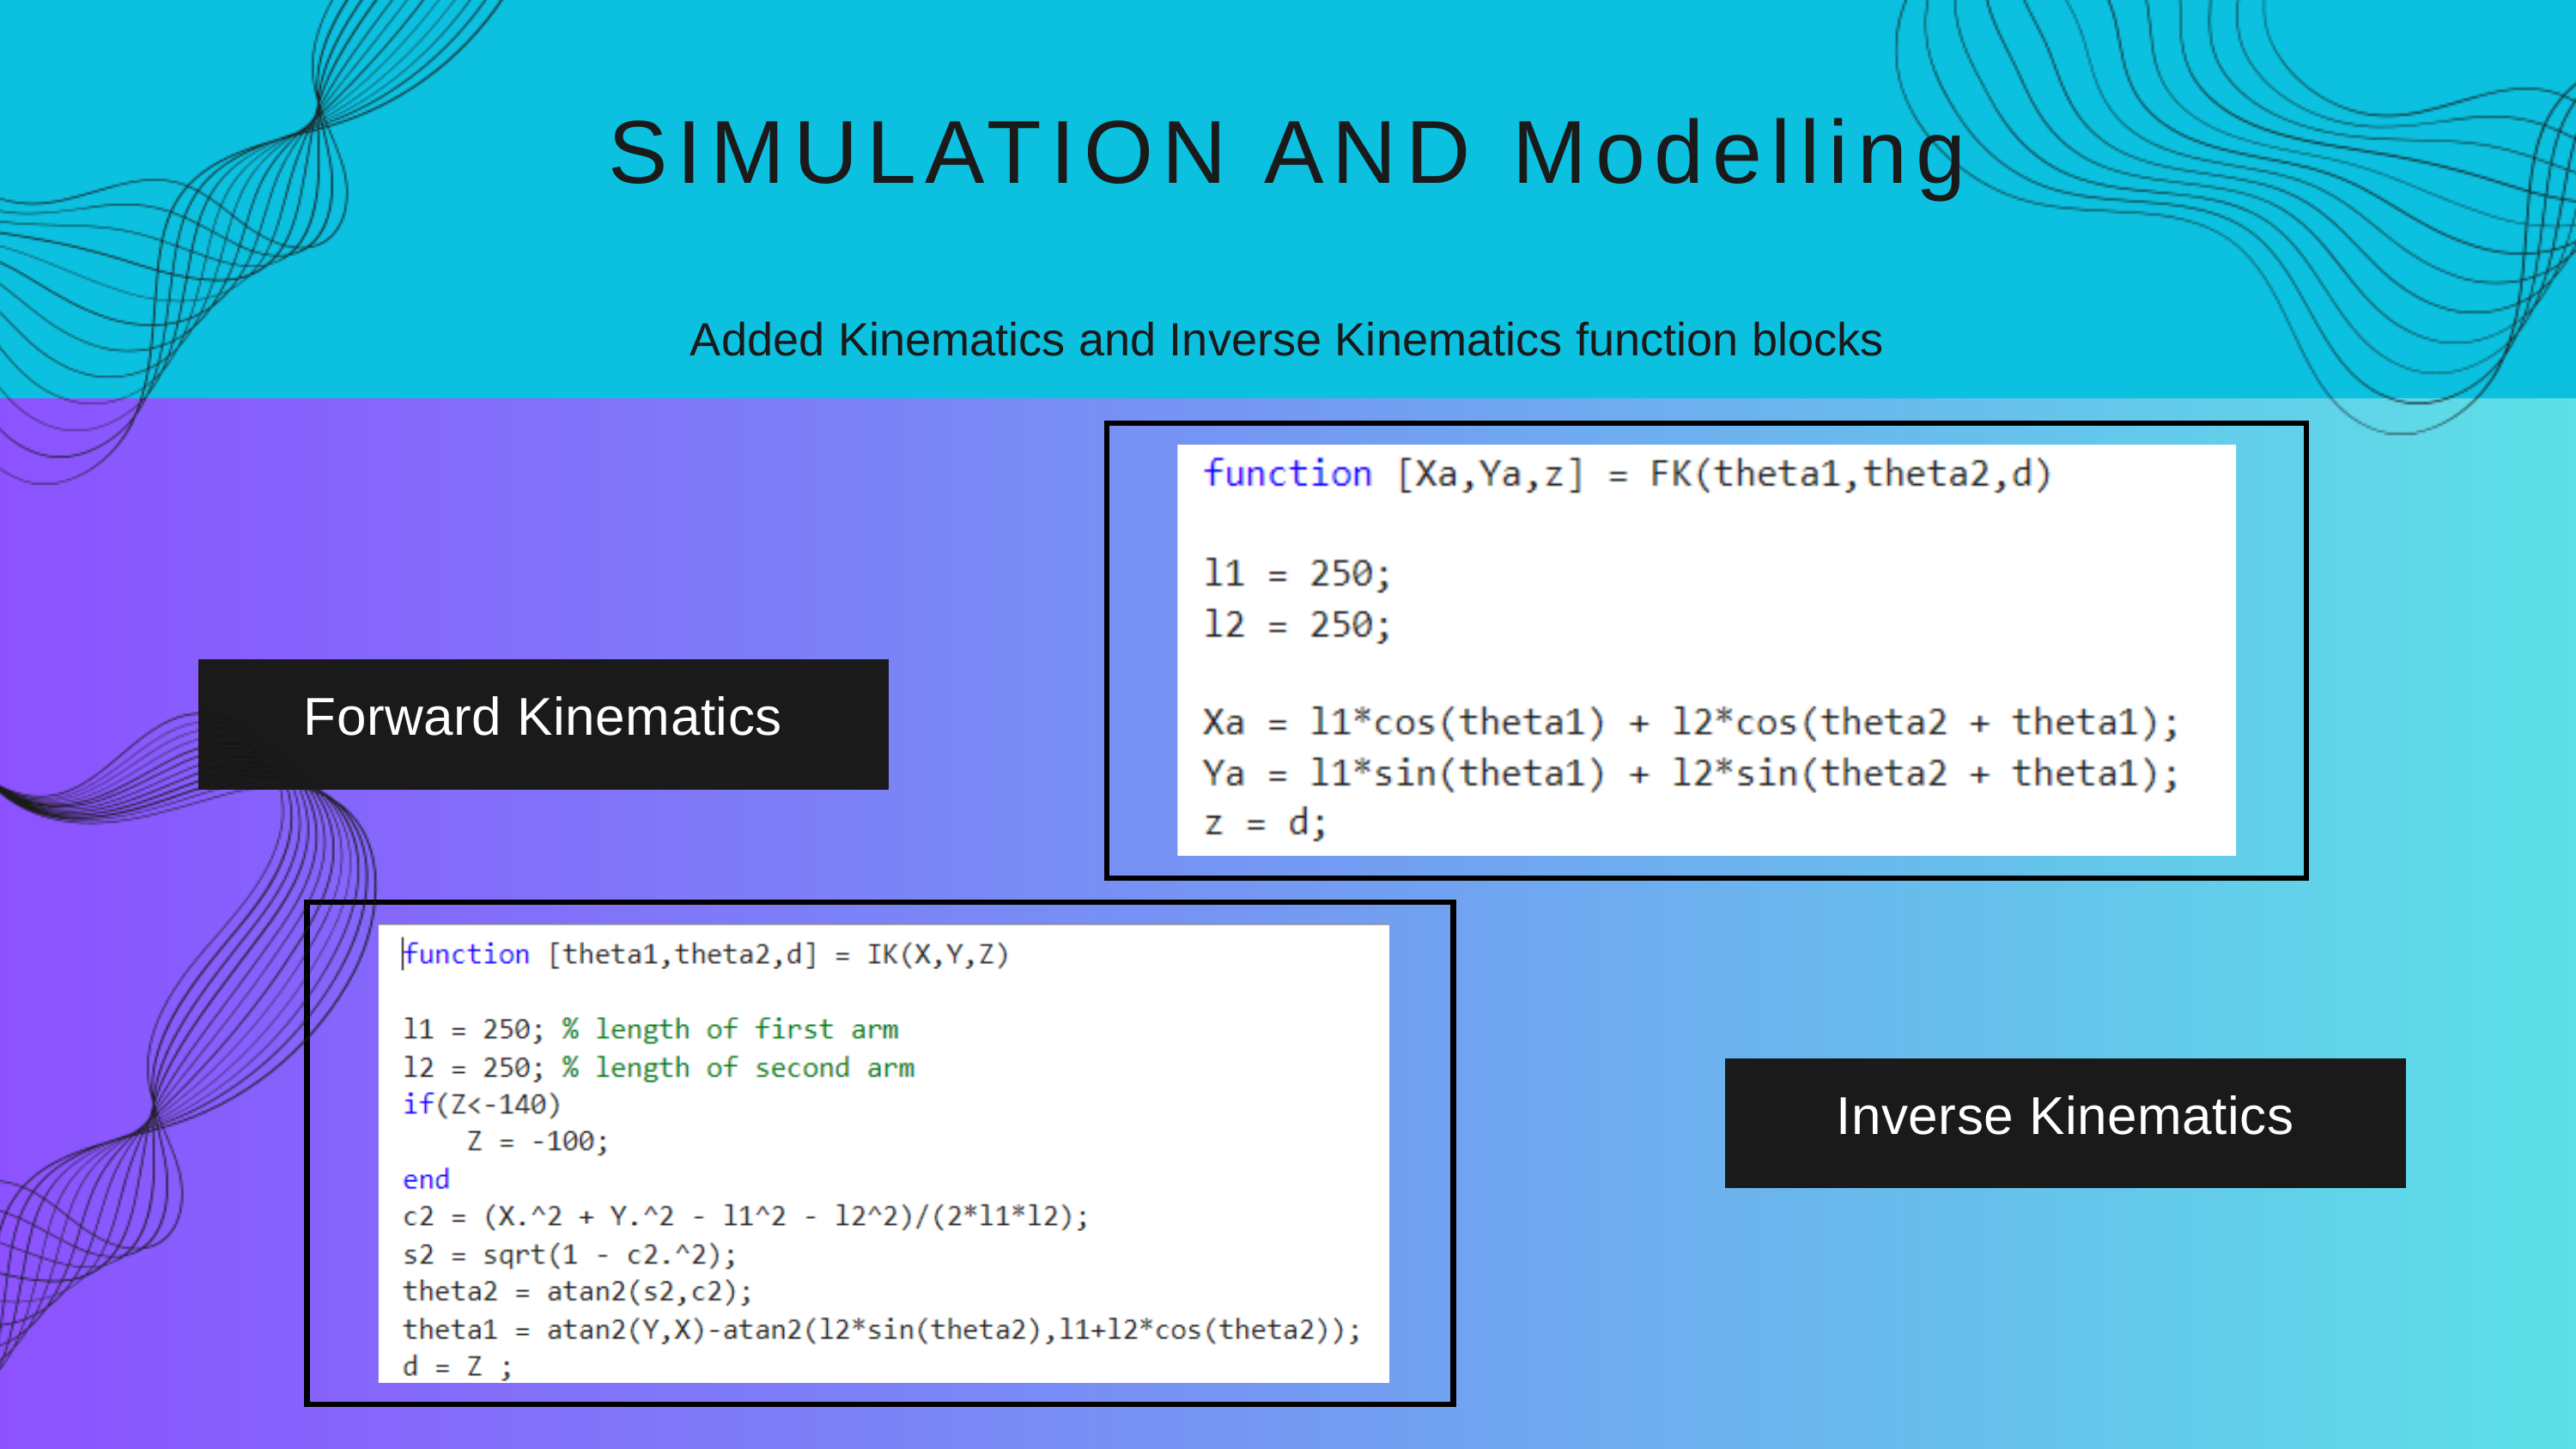

SIMULATION AND Modelling
Added Kinematics and Inverse Kinematics function blocks

Forward Kinematics

Inverse Kinematics